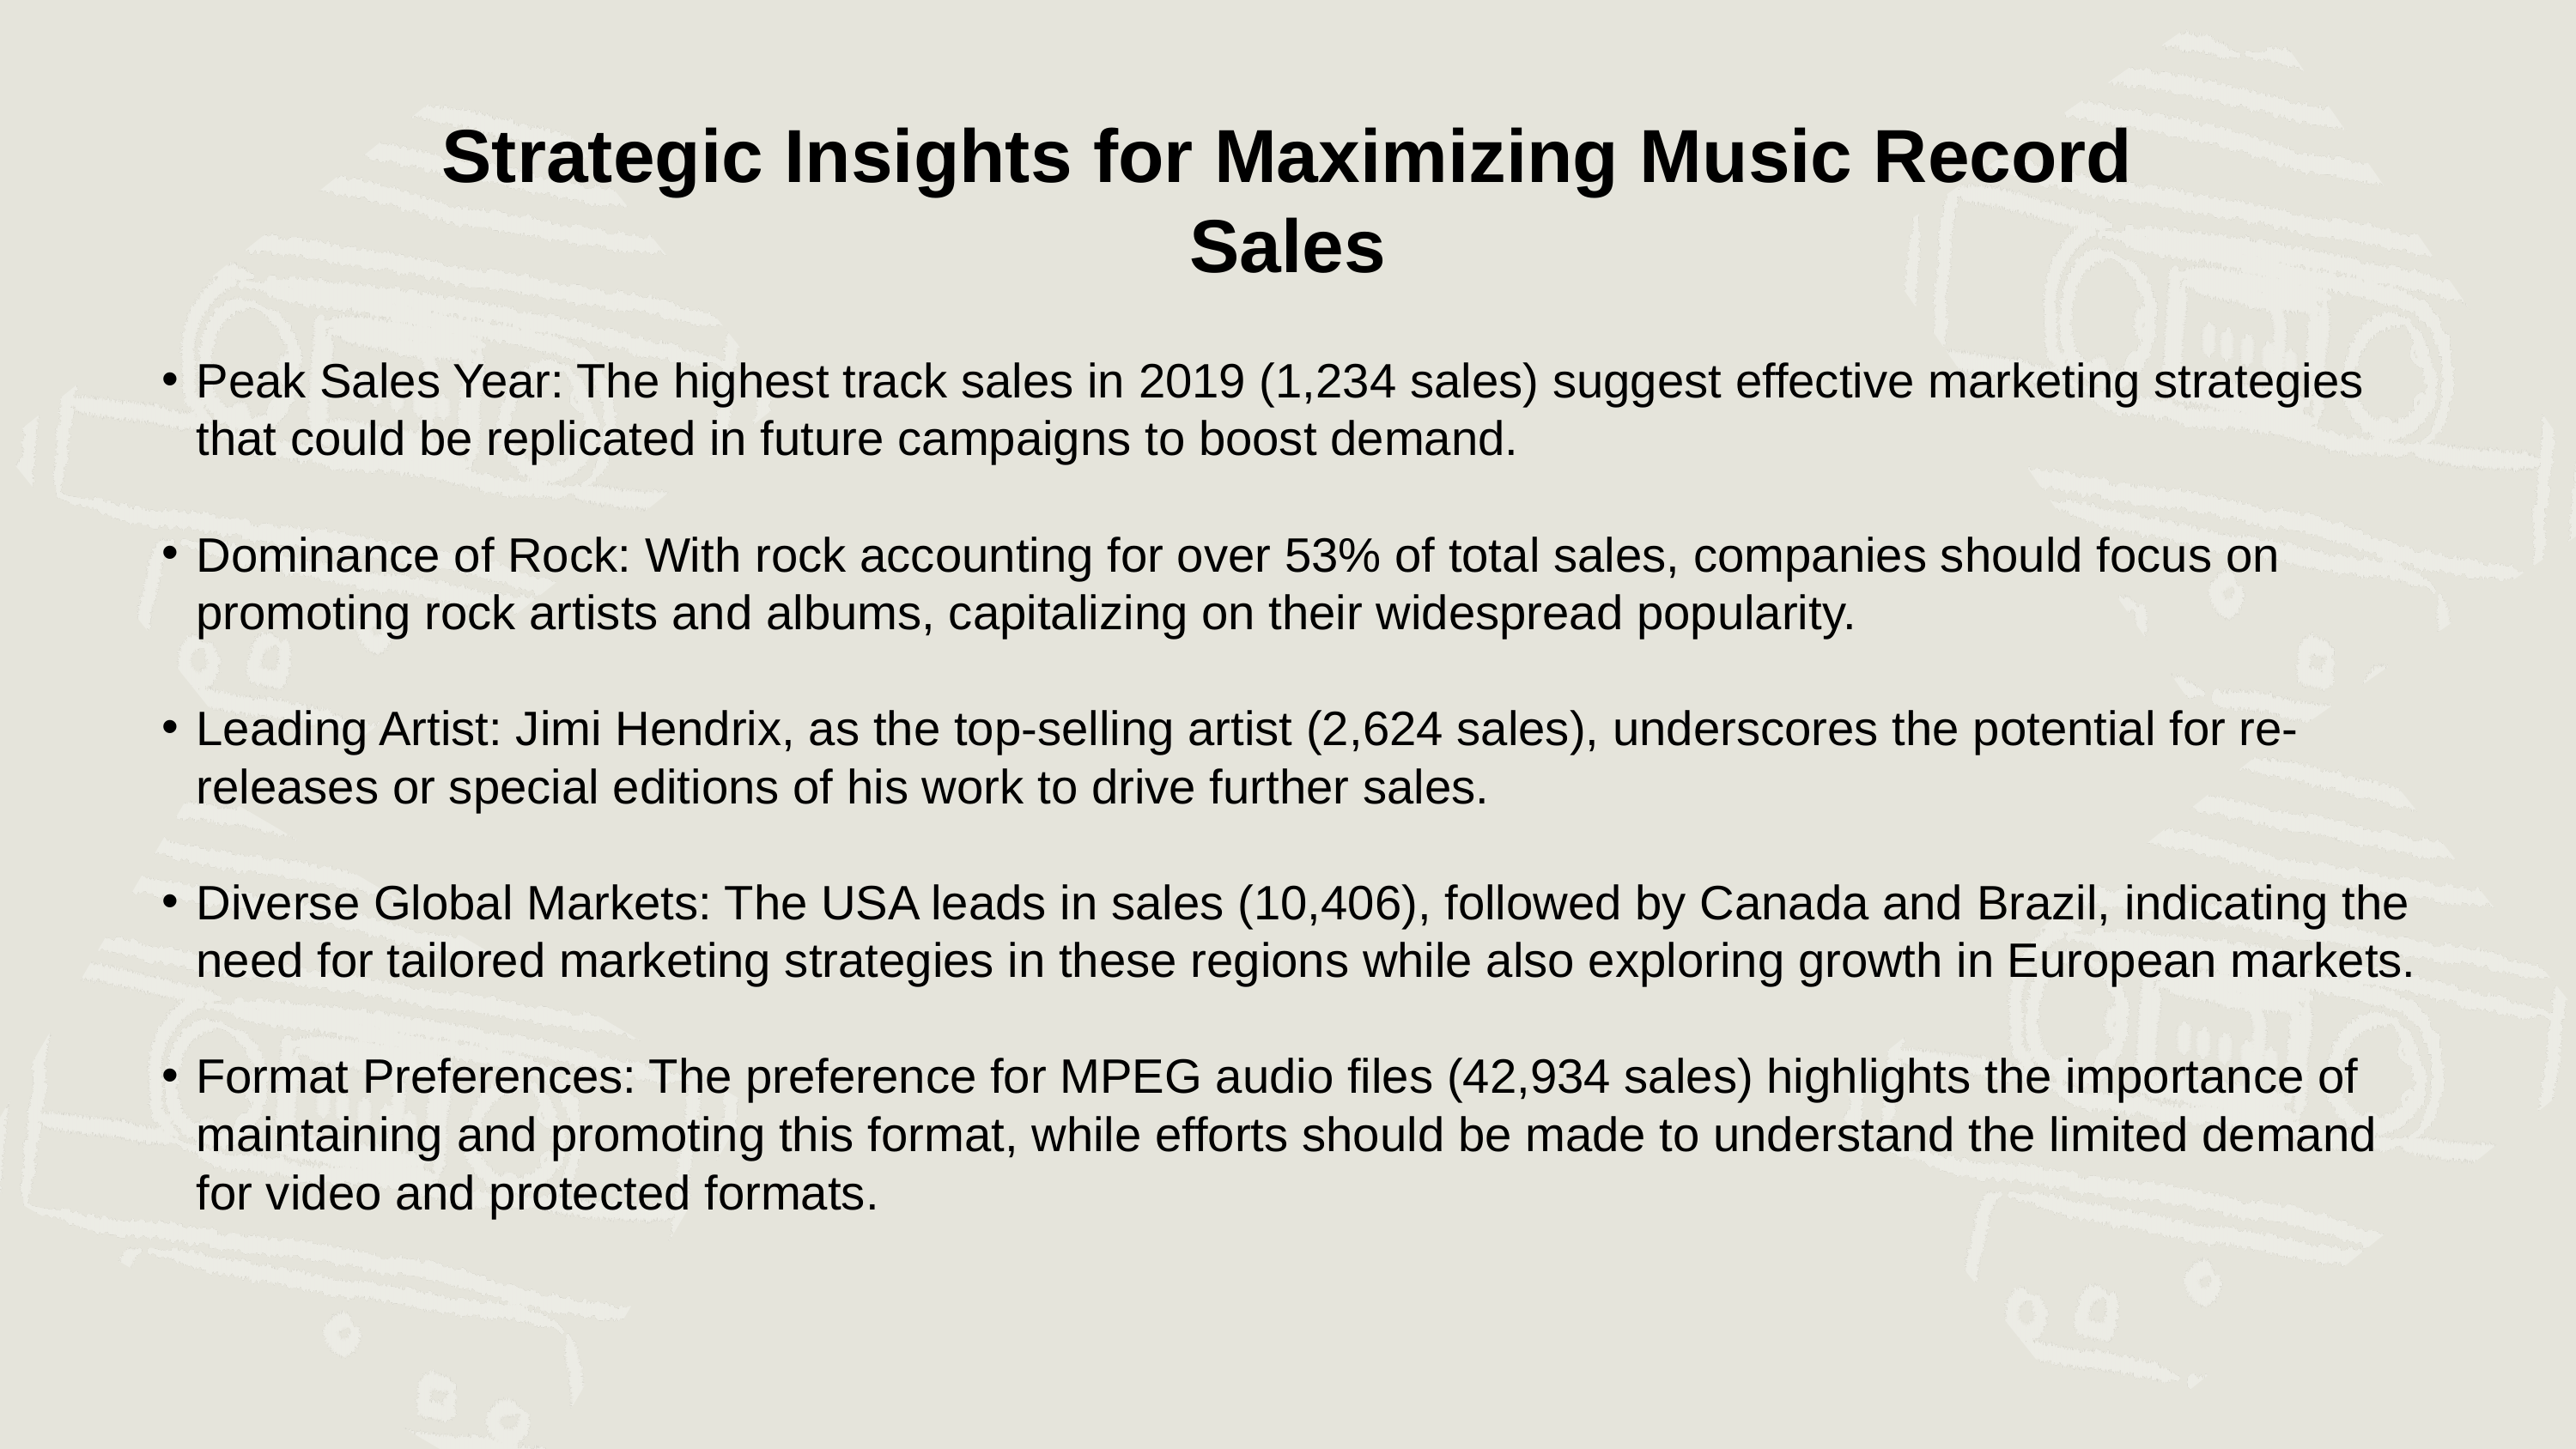

Strategic Insights for Maximizing Music Record Sales

Peak Sales Year: The highest track sales in 2019 (1,234 sales) suggest effective marketing strategies that could be replicated in future campaigns to boost demand.

Dominance of Rock: With rock accounting for over 53% of total sales, companies should focus on promoting rock artists and albums, capitalizing on their widespread popularity.

Leading Artist: Jimi Hendrix, as the top-selling artist (2,624 sales), underscores the potential for re-releases or special editions of his work to drive further sales.

Diverse Global Markets: The USA leads in sales (10,406), followed by Canada and Brazil, indicating the need for tailored marketing strategies in these regions while also exploring growth in European markets.

Format Preferences: The preference for MPEG audio files (42,934 sales) highlights the importance of maintaining and promoting this format, while efforts should be made to understand the limited demand for video and protected formats.